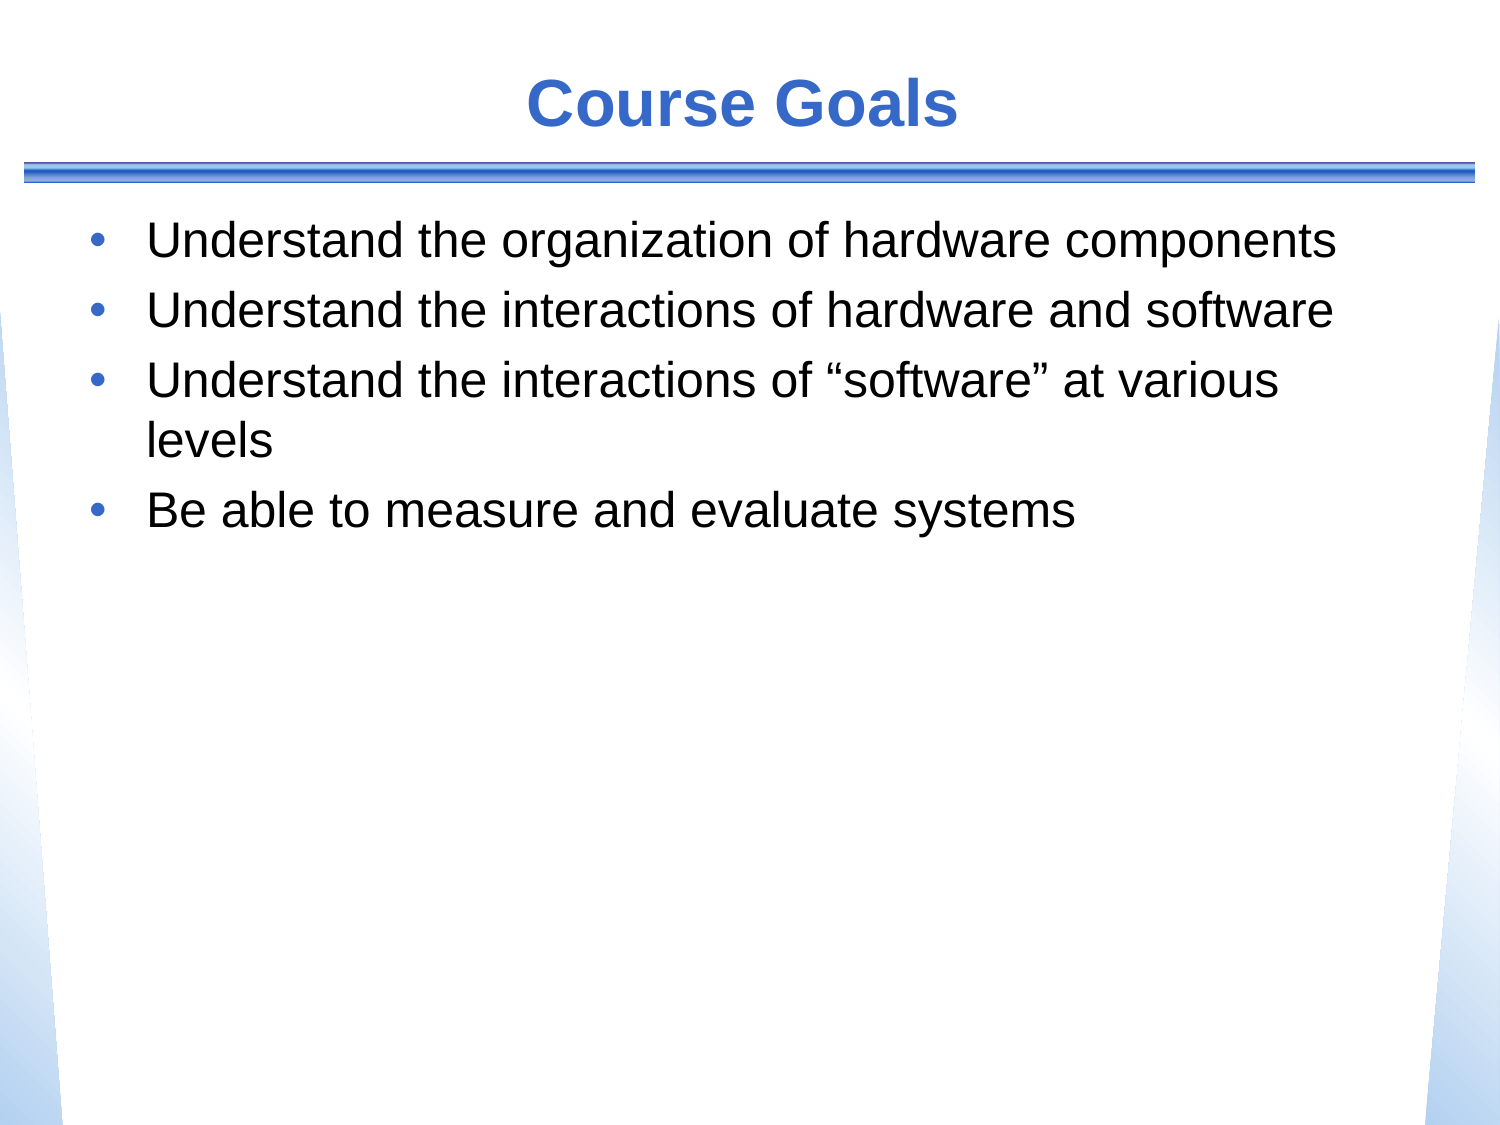

# Course Goals
Understand the organization of hardware components
Understand the interactions of hardware and software
Understand the interactions of “software” at various levels
Be able to measure and evaluate systems